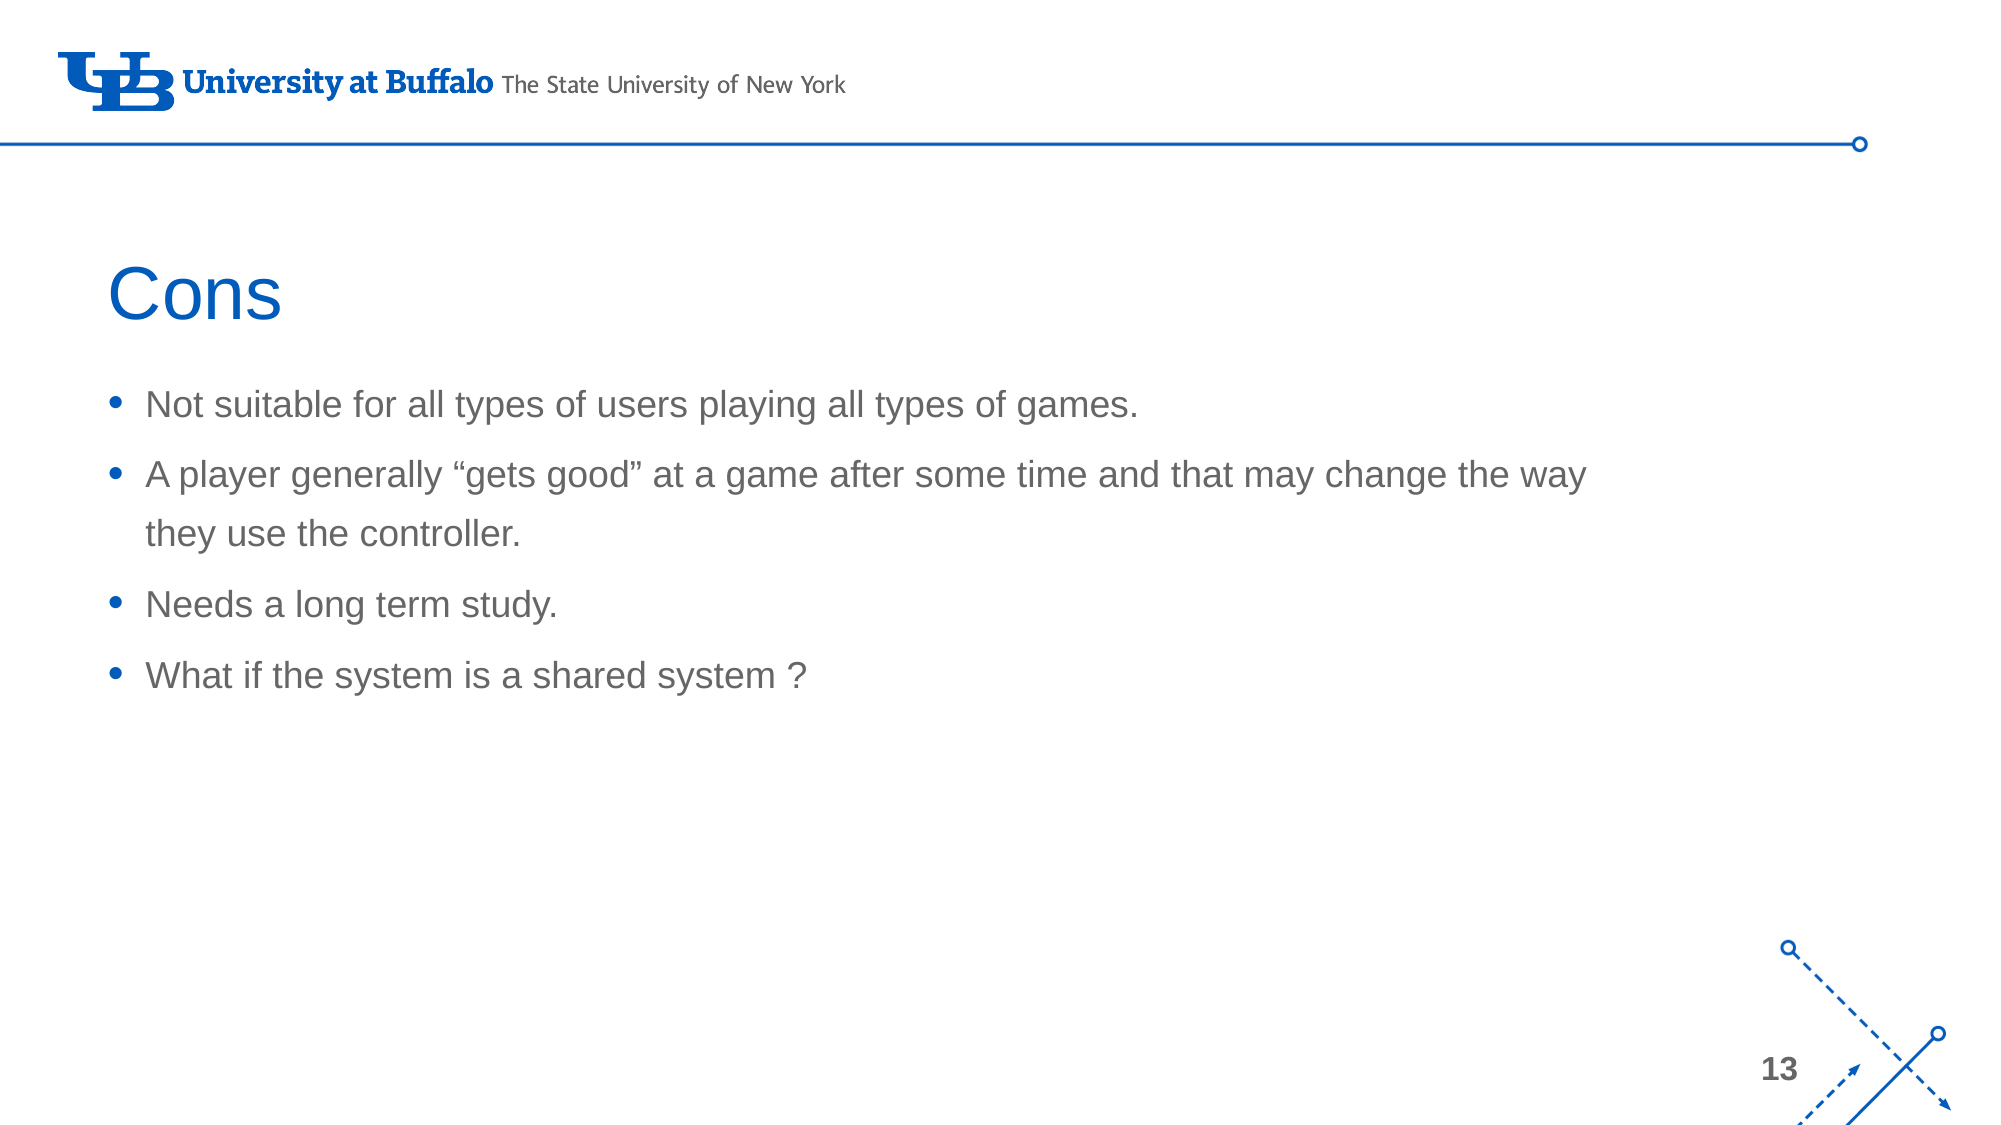

# Cons
Not suitable for all types of users playing all types of games.
A player generally “gets good” at a game after some time and that may change the way they use the controller.
Needs a long term study.
What if the system is a shared system ?